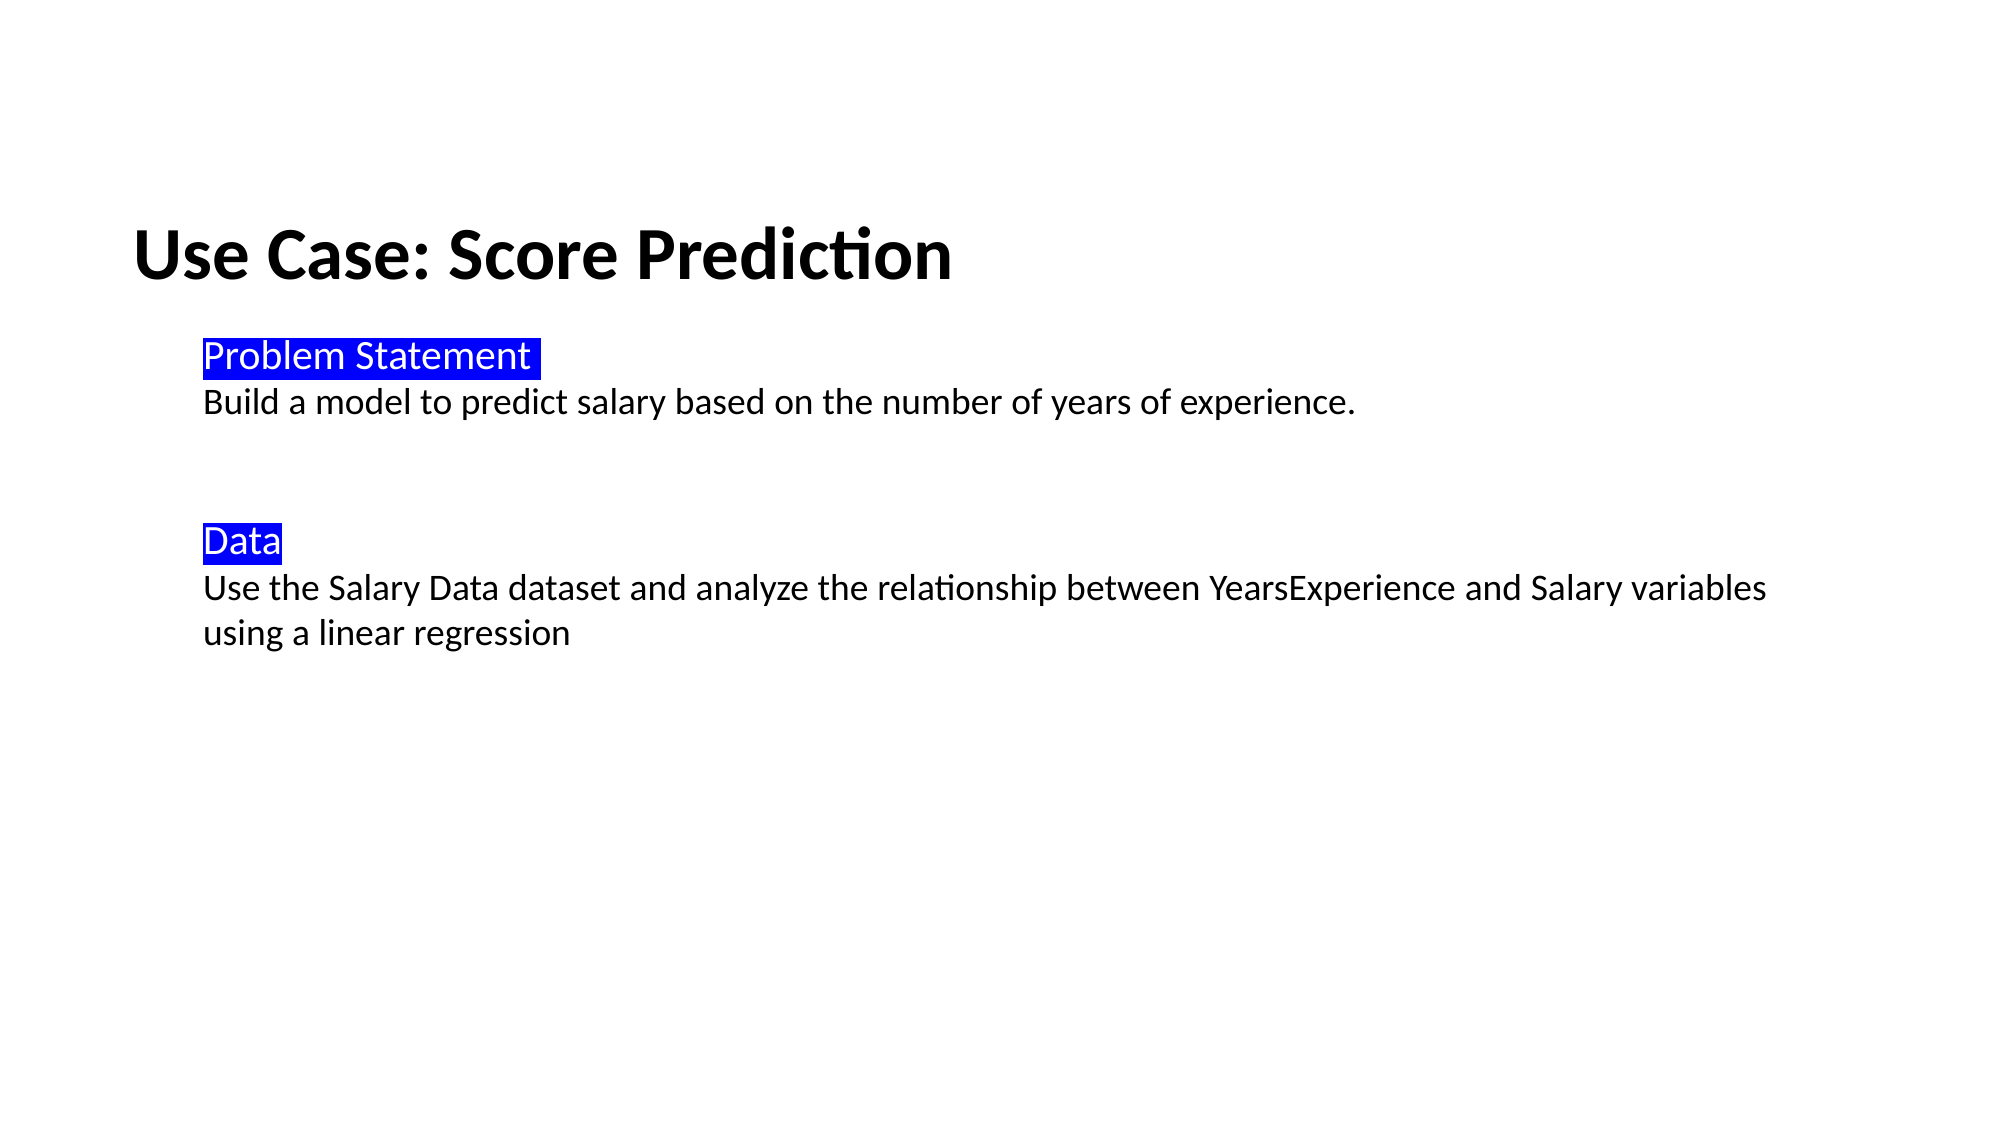

Use Case: Score Prediction
Problem Statement
Build a model to predict salary based on the number of years of experience.

Data
Use the Salary Data dataset and analyze the relationship between YearsExperience and Salary variables using a linear regression